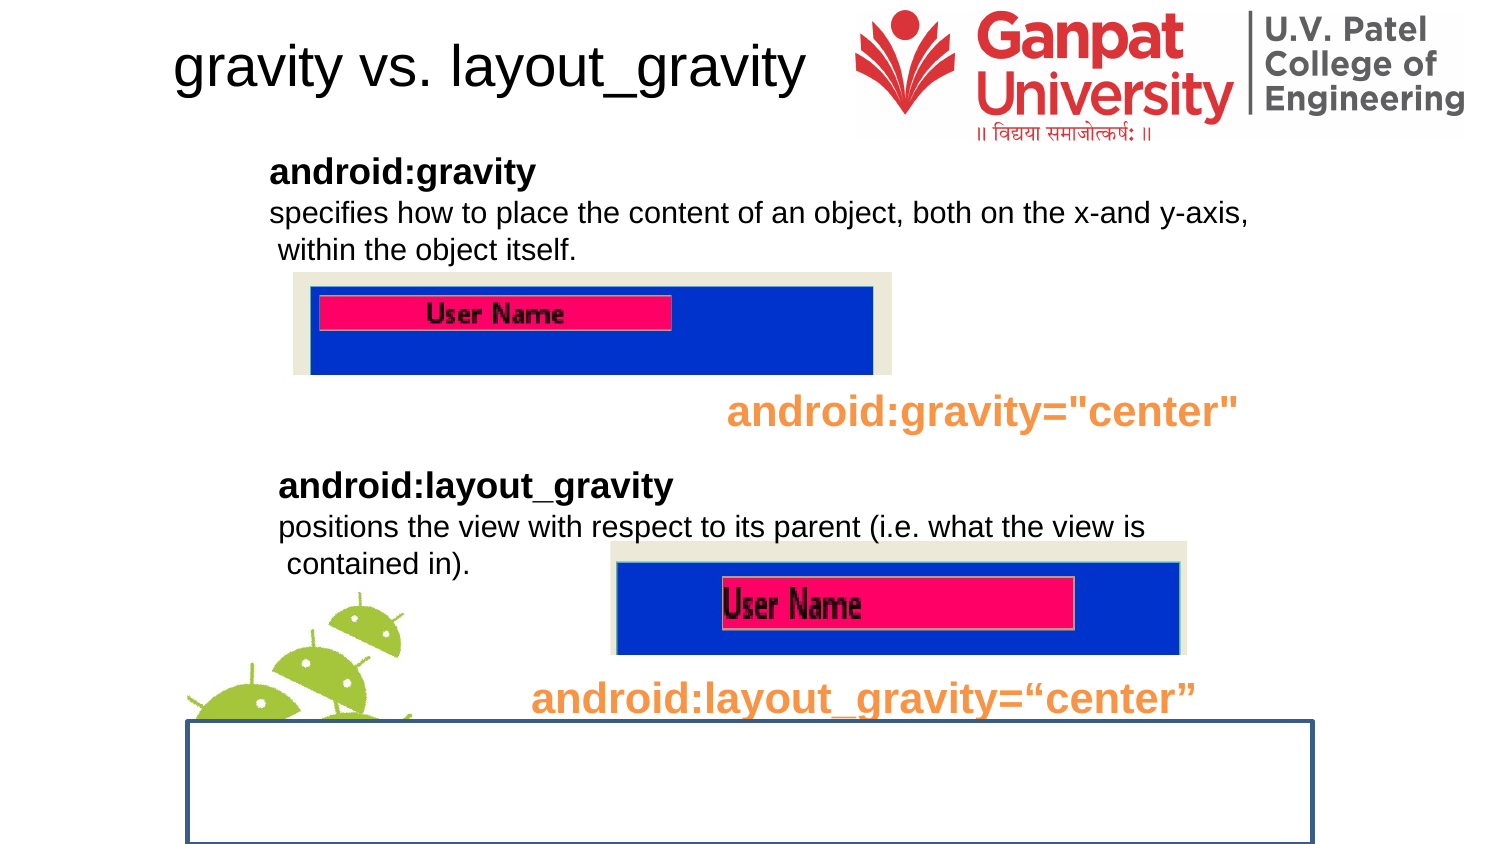

# gravity vs. layout_gravity
android:gravity
specifies how to place the content of an object, both on the x-and y-axis,  within the object itself.

android:gravity="center"
android:layout_gravity
positions the view with respect to its parent (i.e. what the view is  contained in).

android:layout_gravity=“center”

16